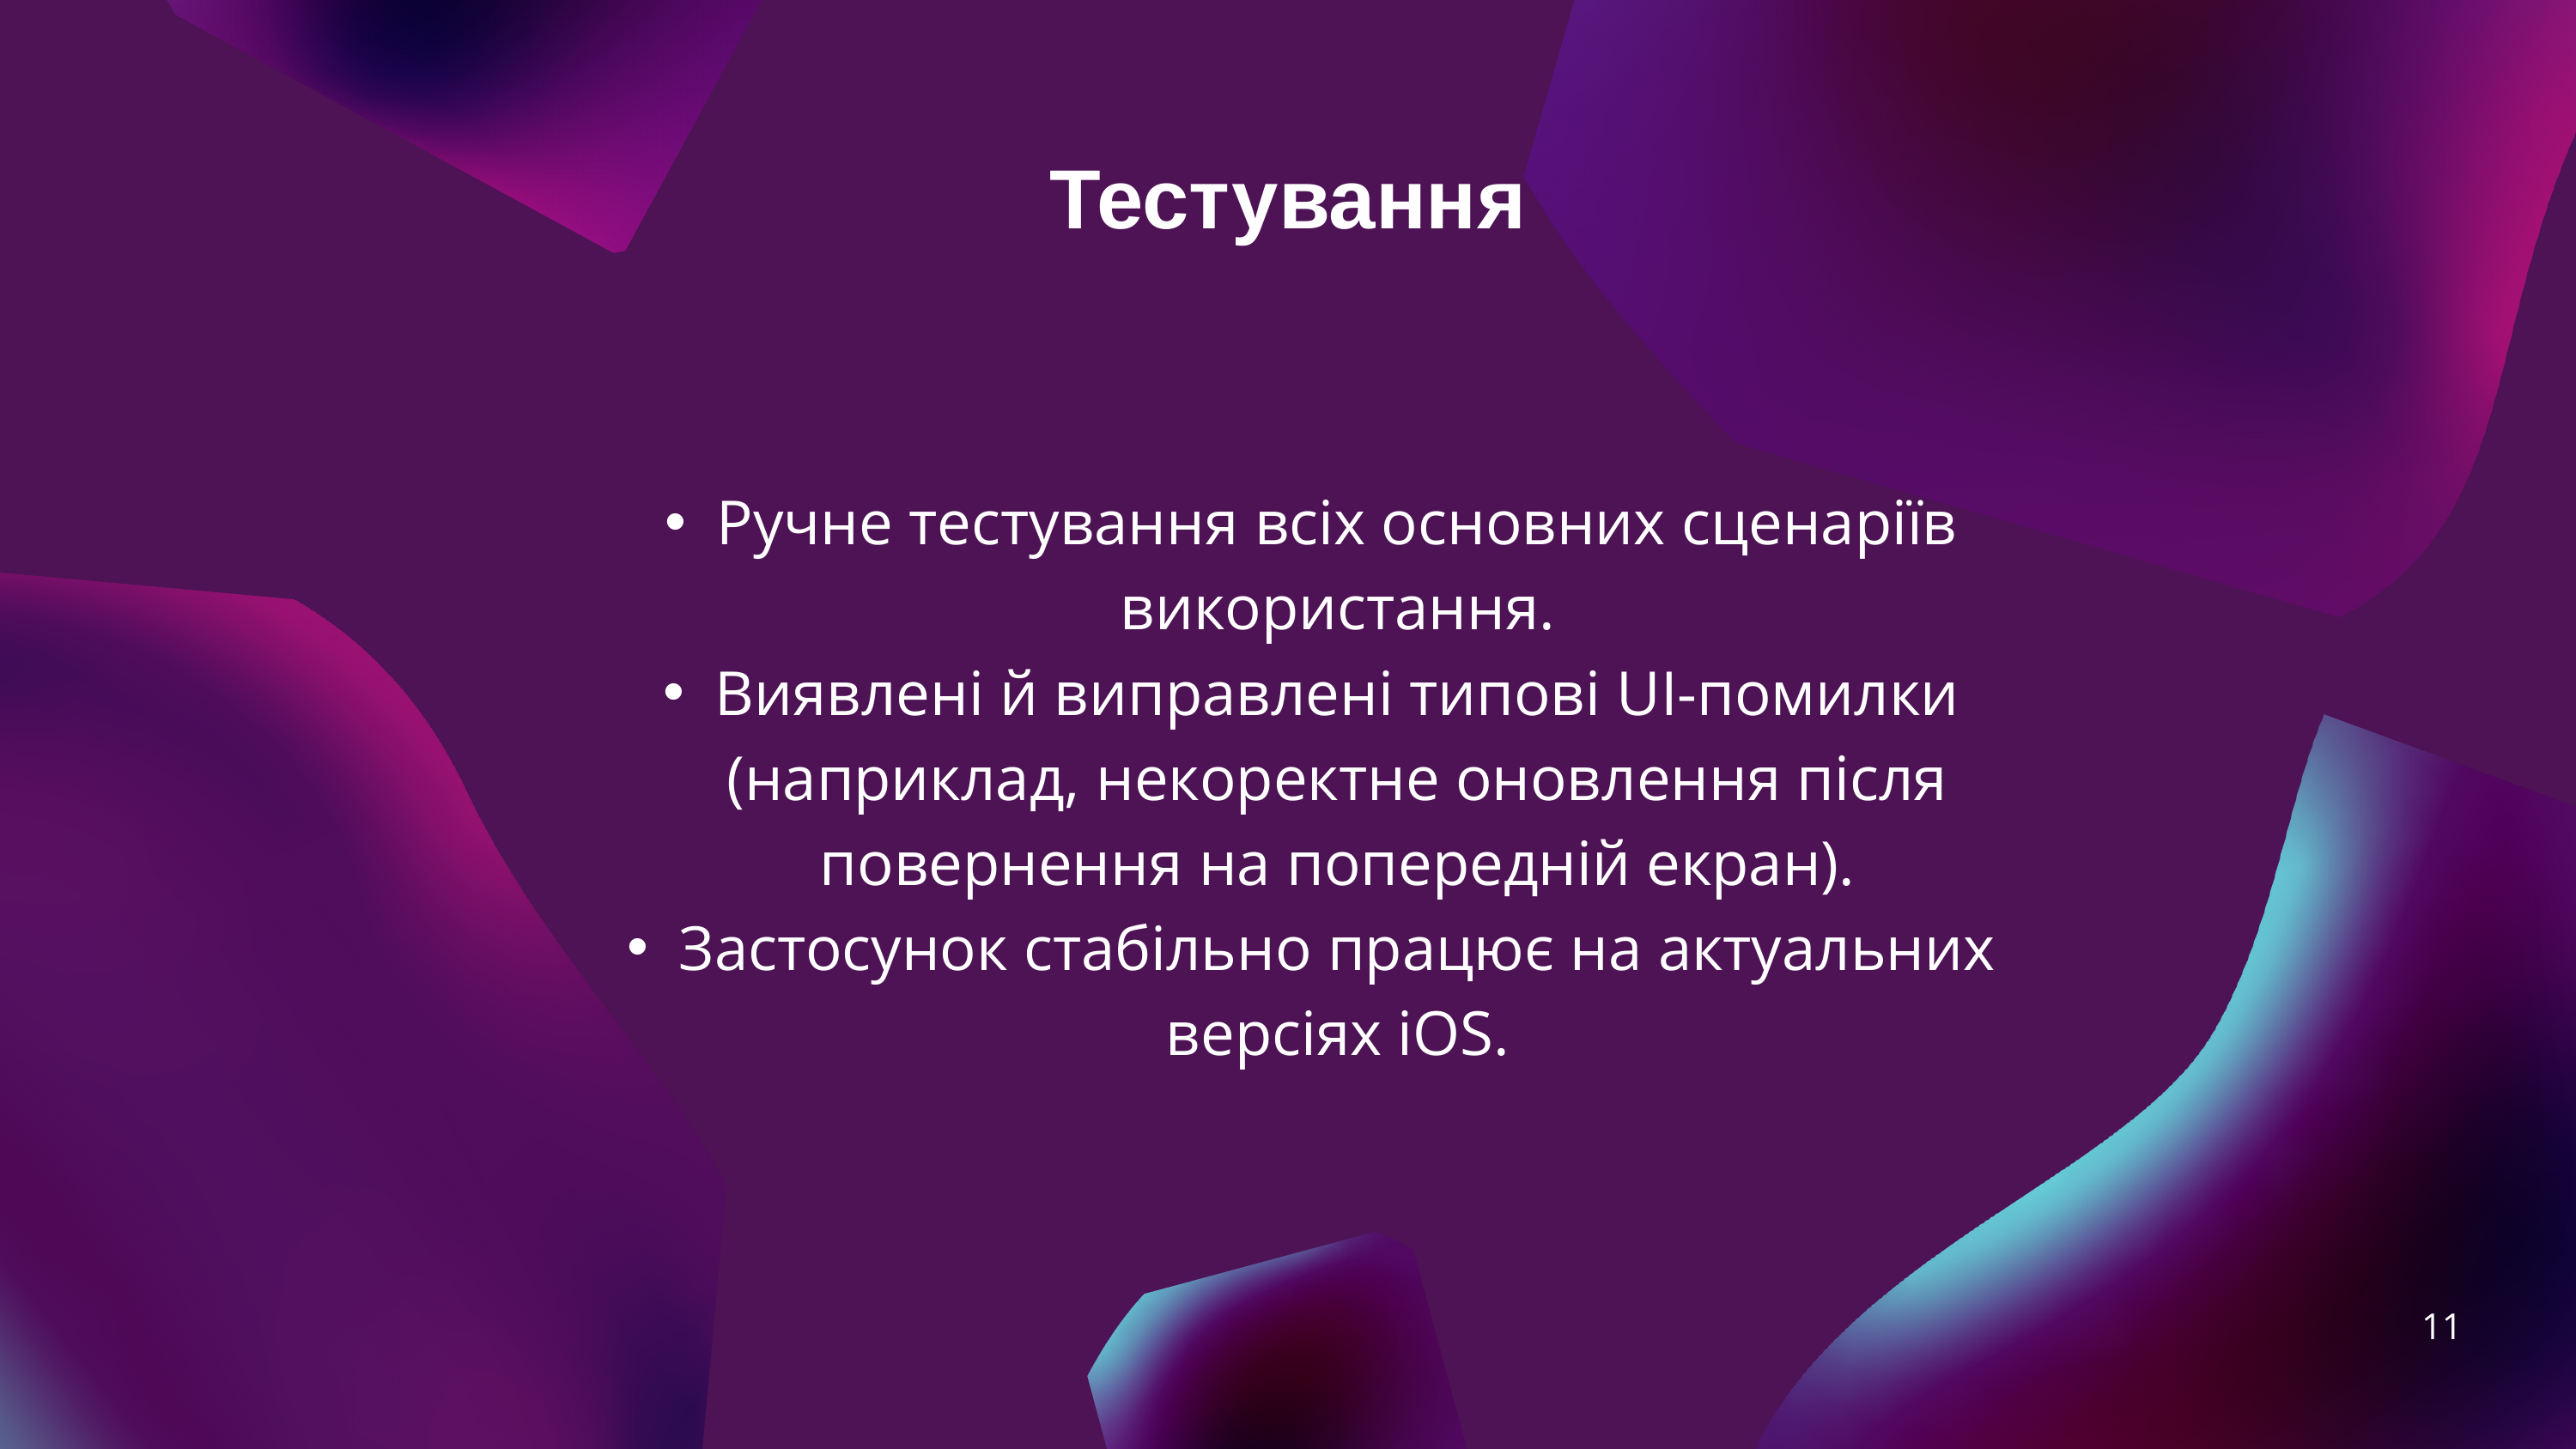

Тестування
Ручне тестування всіх основних сценаріїв використання.
Виявлені й виправлені типові UI-помилки (наприклад, некоректне оновлення після повернення на попередній екран).
Застосунок стабільно працює на актуальних версіях iOS.

11